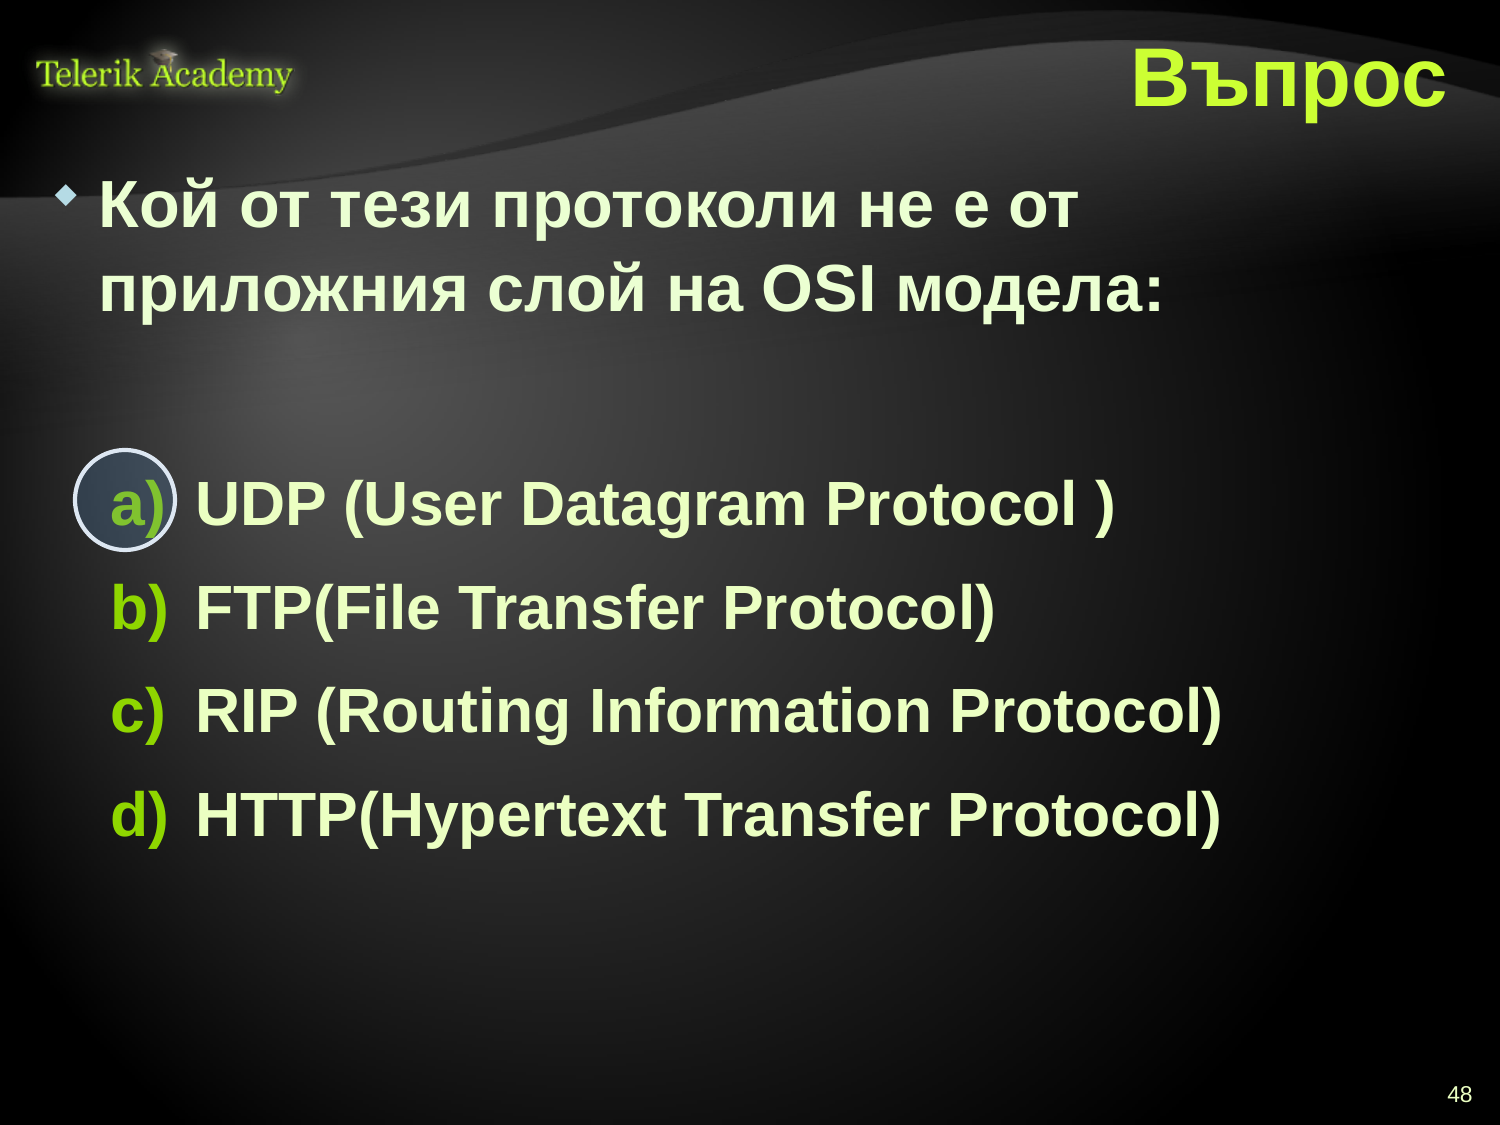

# Въпрос
Кой от тези протоколи не е от приложния слой на OSI модела:

UDP (User Datagram Protocol )
FTP(File Transfer Protocol)
RIP (Routing Information Protocol)
HTTP(Hypertext Transfer Protocol)

48